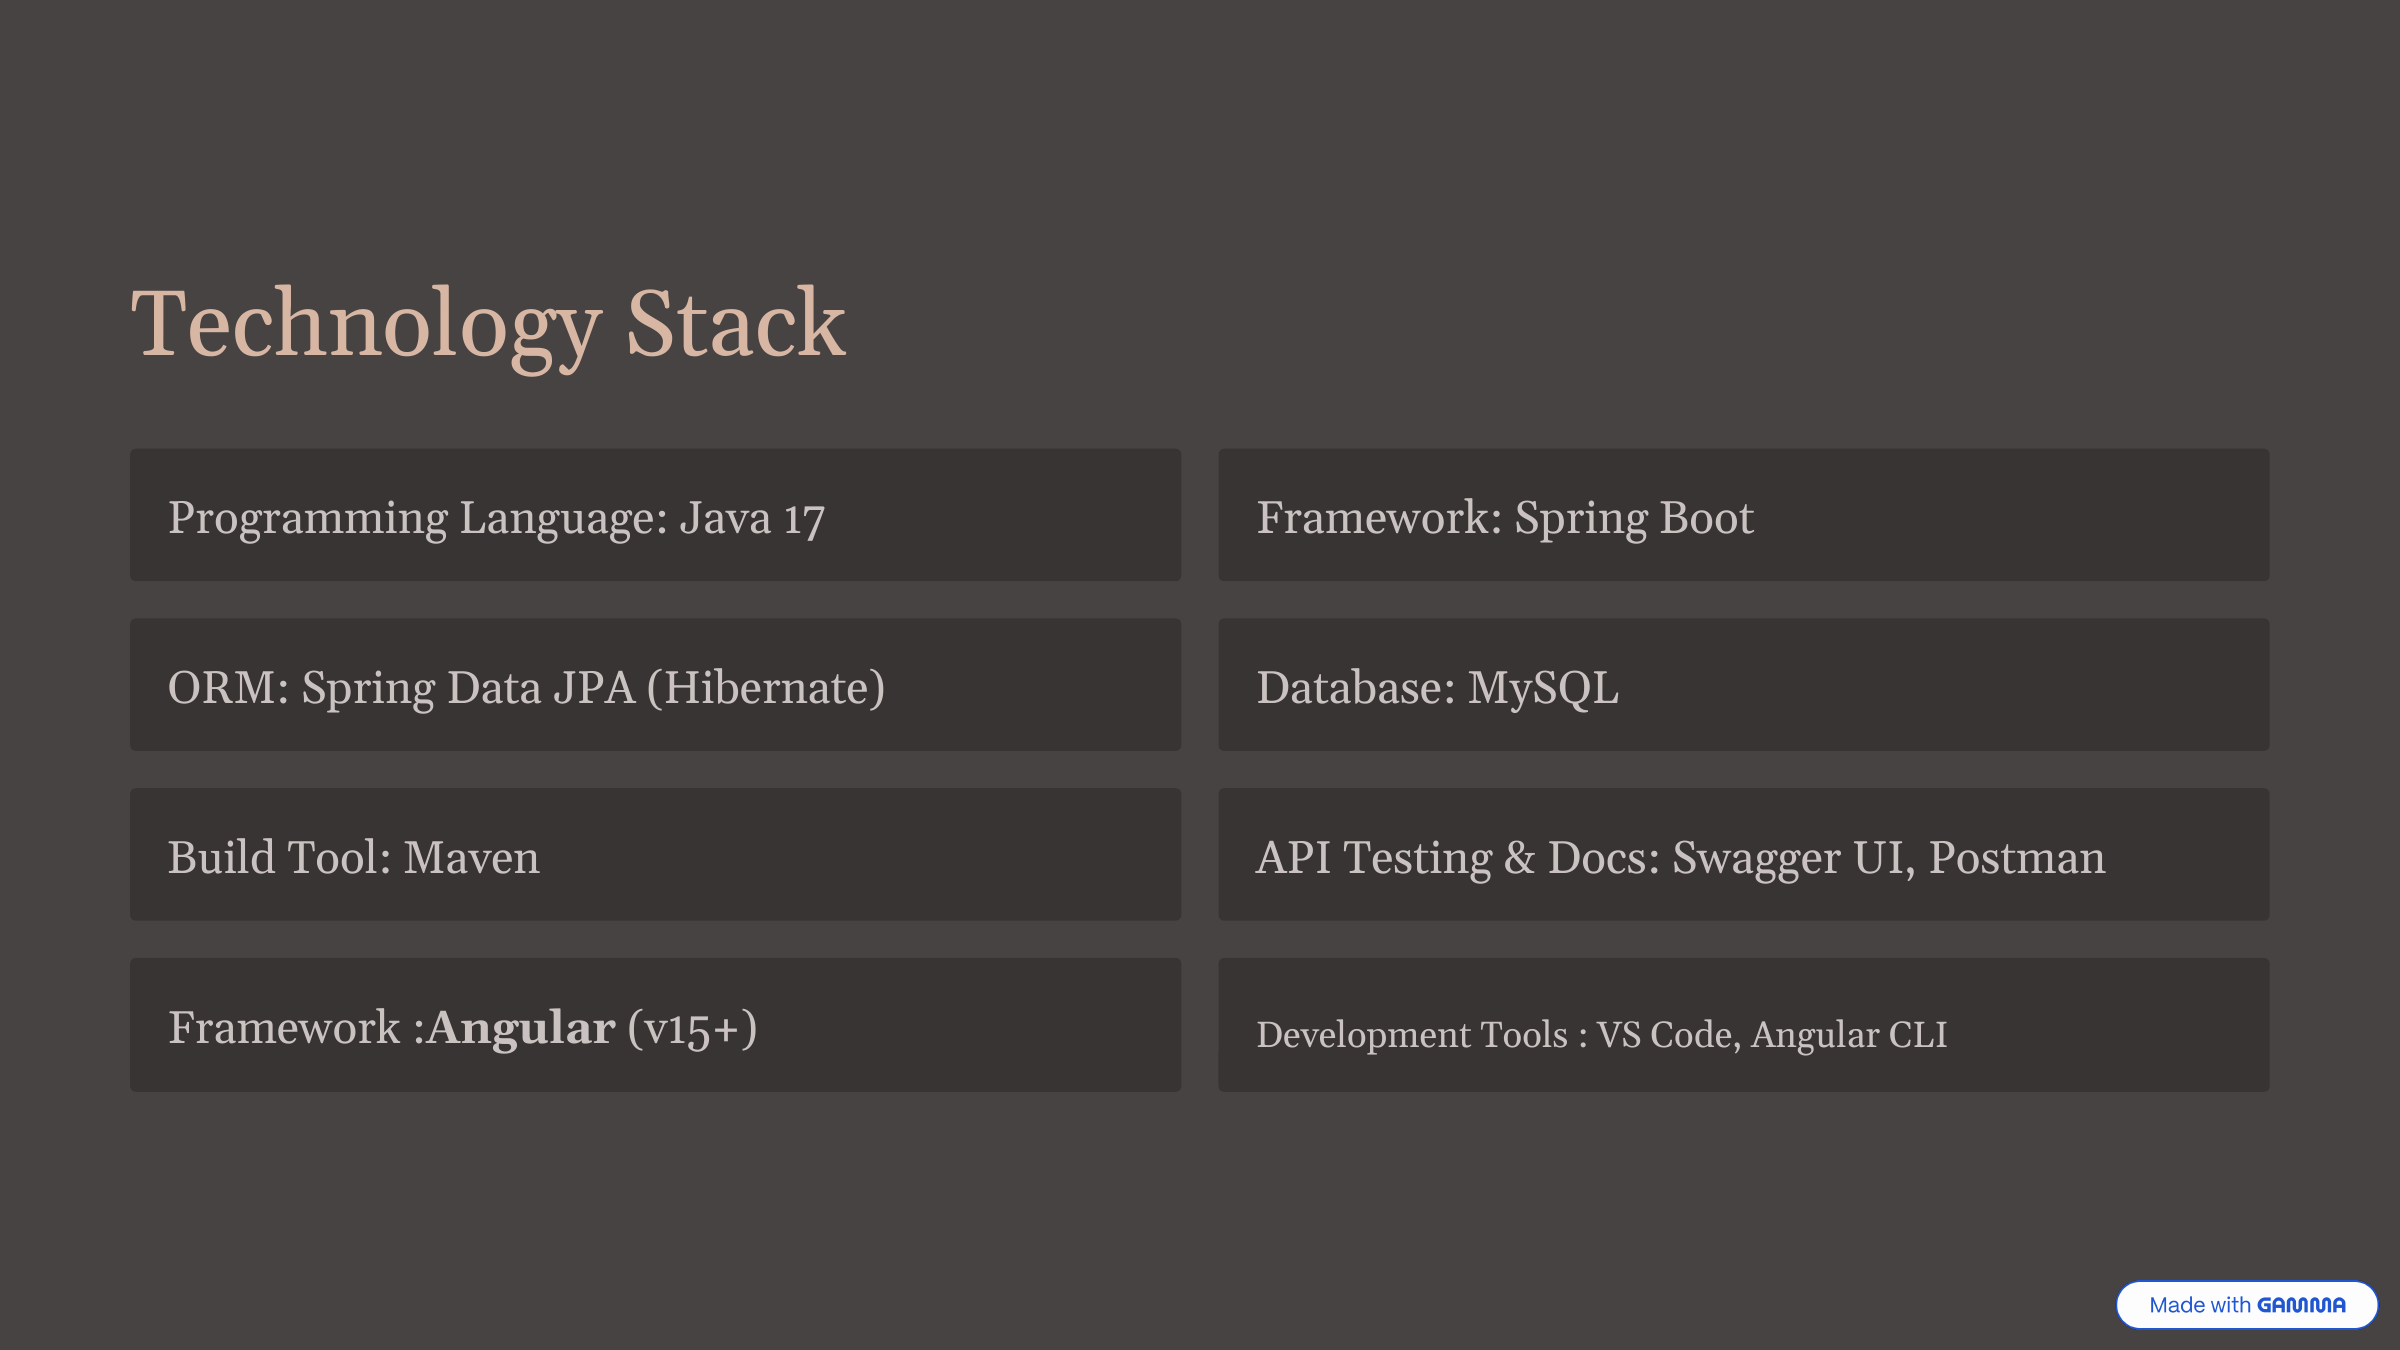

Technology Stack

Programming Language: Java 17
Framework: Spring Boot

ORM: Spring Data JPA (Hibernate)
Database: MySQL

Build Tool: Maven
API Testing & Docs: Swagger UI, Postman

Framework :Angular (v15+)
Development Tools : VS Code, Angular CLI